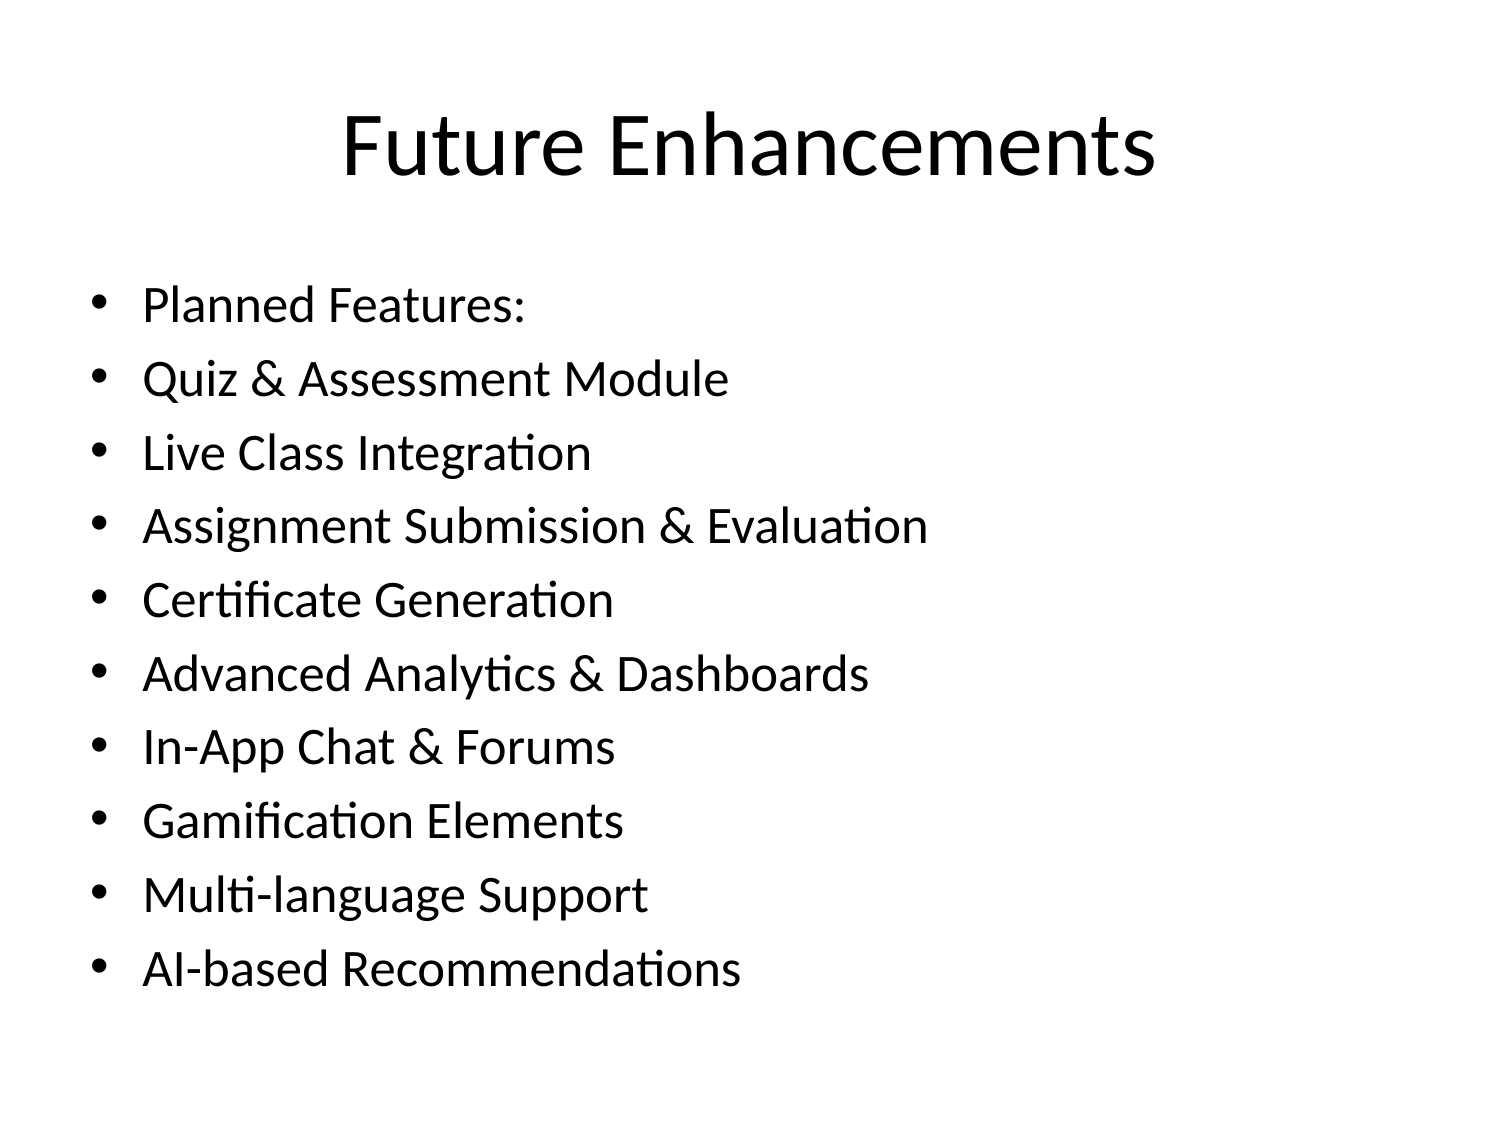

# Future Enhancements
Planned Features:
Quiz & Assessment Module
Live Class Integration
Assignment Submission & Evaluation
Certificate Generation
Advanced Analytics & Dashboards
In-App Chat & Forums
Gamification Elements
Multi-language Support
AI-based Recommendations